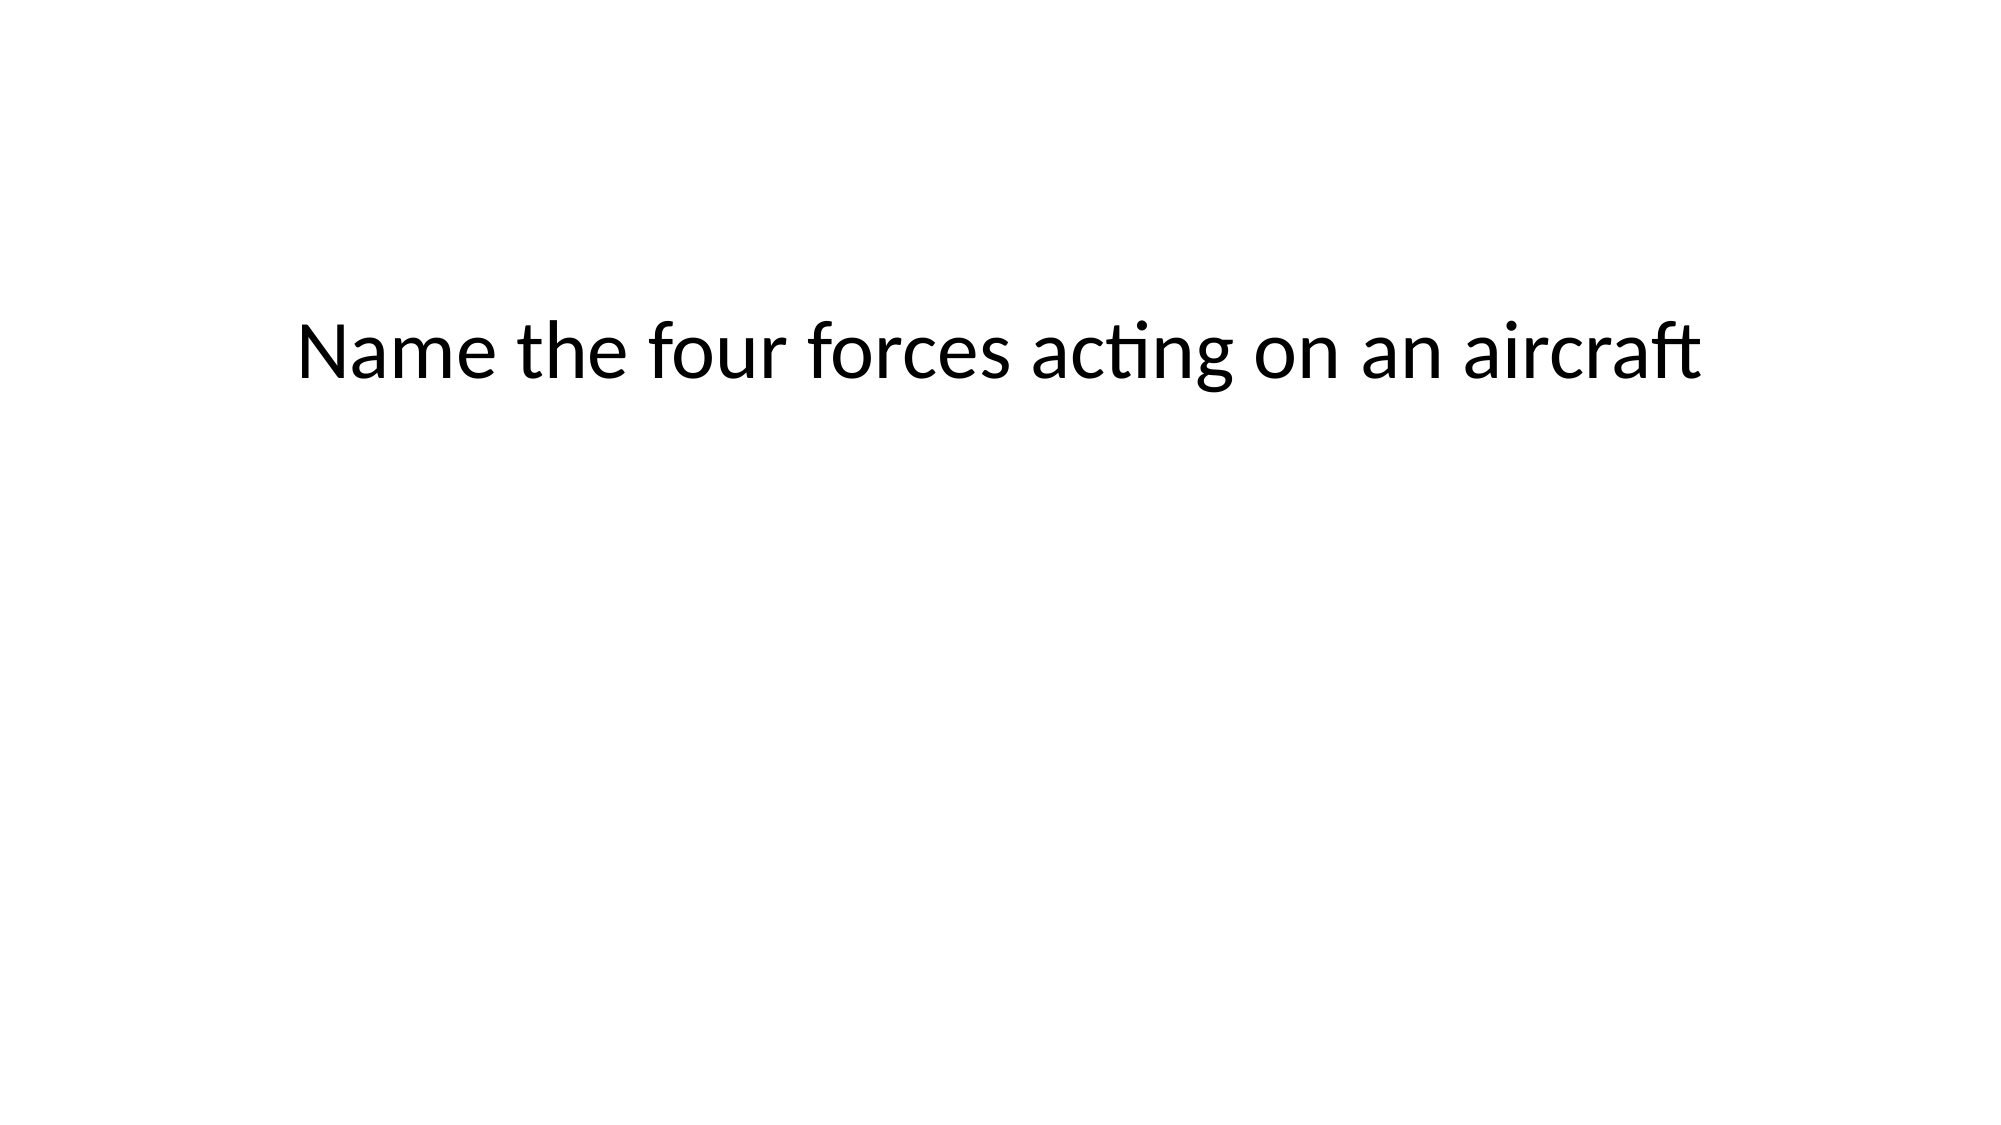

Name the four forces acting on an aircraft